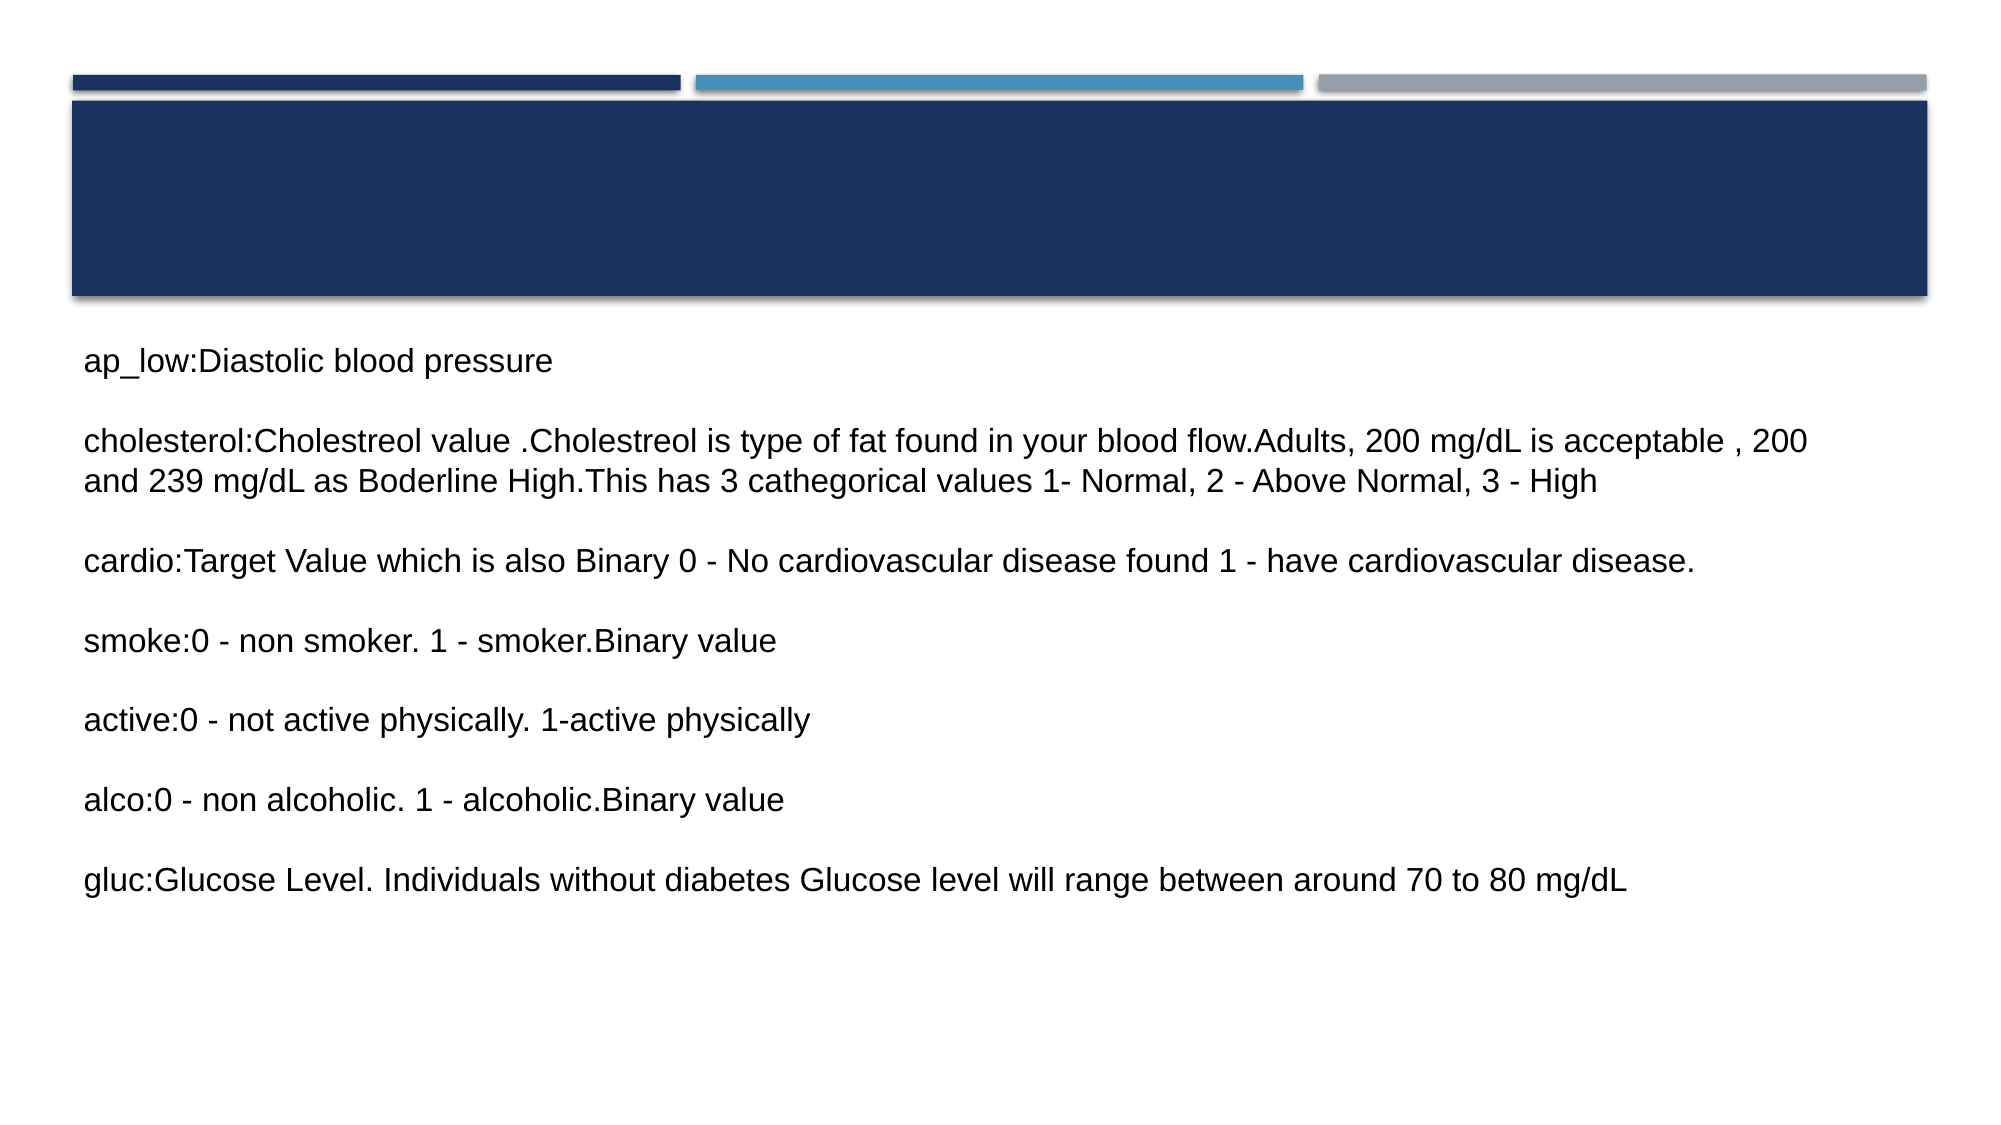

ap_low:Diastolic blood pressure

cholesterol:Cholestreol value .Cholestreol is type of fat found in your blood flow.Adults, 200 mg/dL is acceptable , 200 and 239 mg/dL as Boderline High.This has 3 cathegorical values 1- Normal, 2 - Above Normal, 3 - High

cardio:Target Value which is also Binary 0 - No cardiovascular disease found 1 - have cardiovascular disease.

smoke:0 - non smoker. 1 - smoker.Binary value

active:0 - not active physically. 1-active physically

alco:0 - non alcoholic. 1 - alcoholic.Binary value

gluc:Glucose Level. Individuals without diabetes Glucose level will range between around 70 to 80 mg/dL